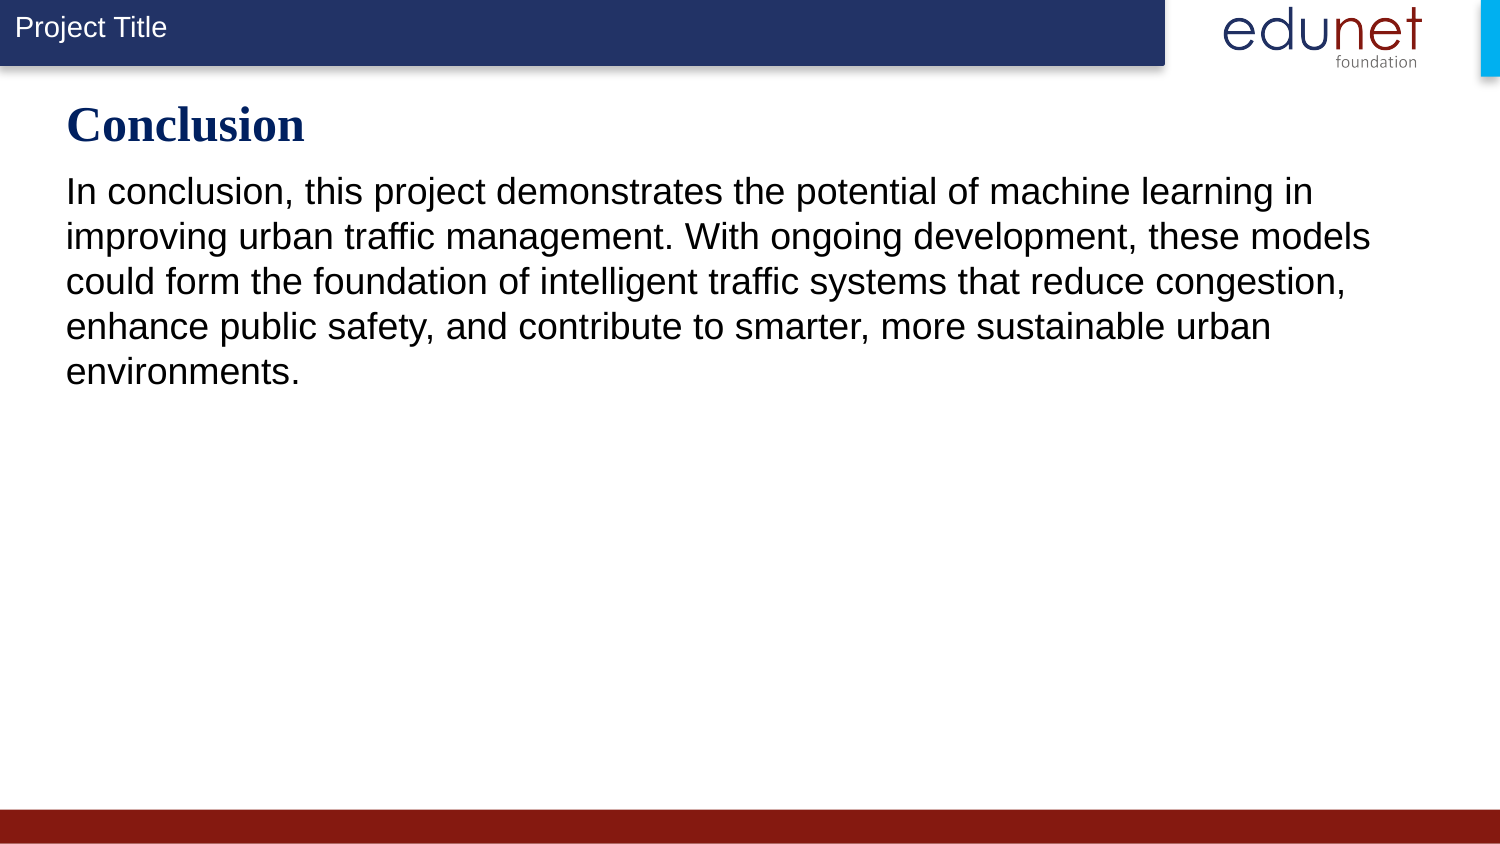

# Conclusion
In conclusion, this project demonstrates the potential of machine learning in improving urban traffic management. With ongoing development, these models could form the foundation of intelligent traffic systems that reduce congestion, enhance public safety, and contribute to smarter, more sustainable urban environments.